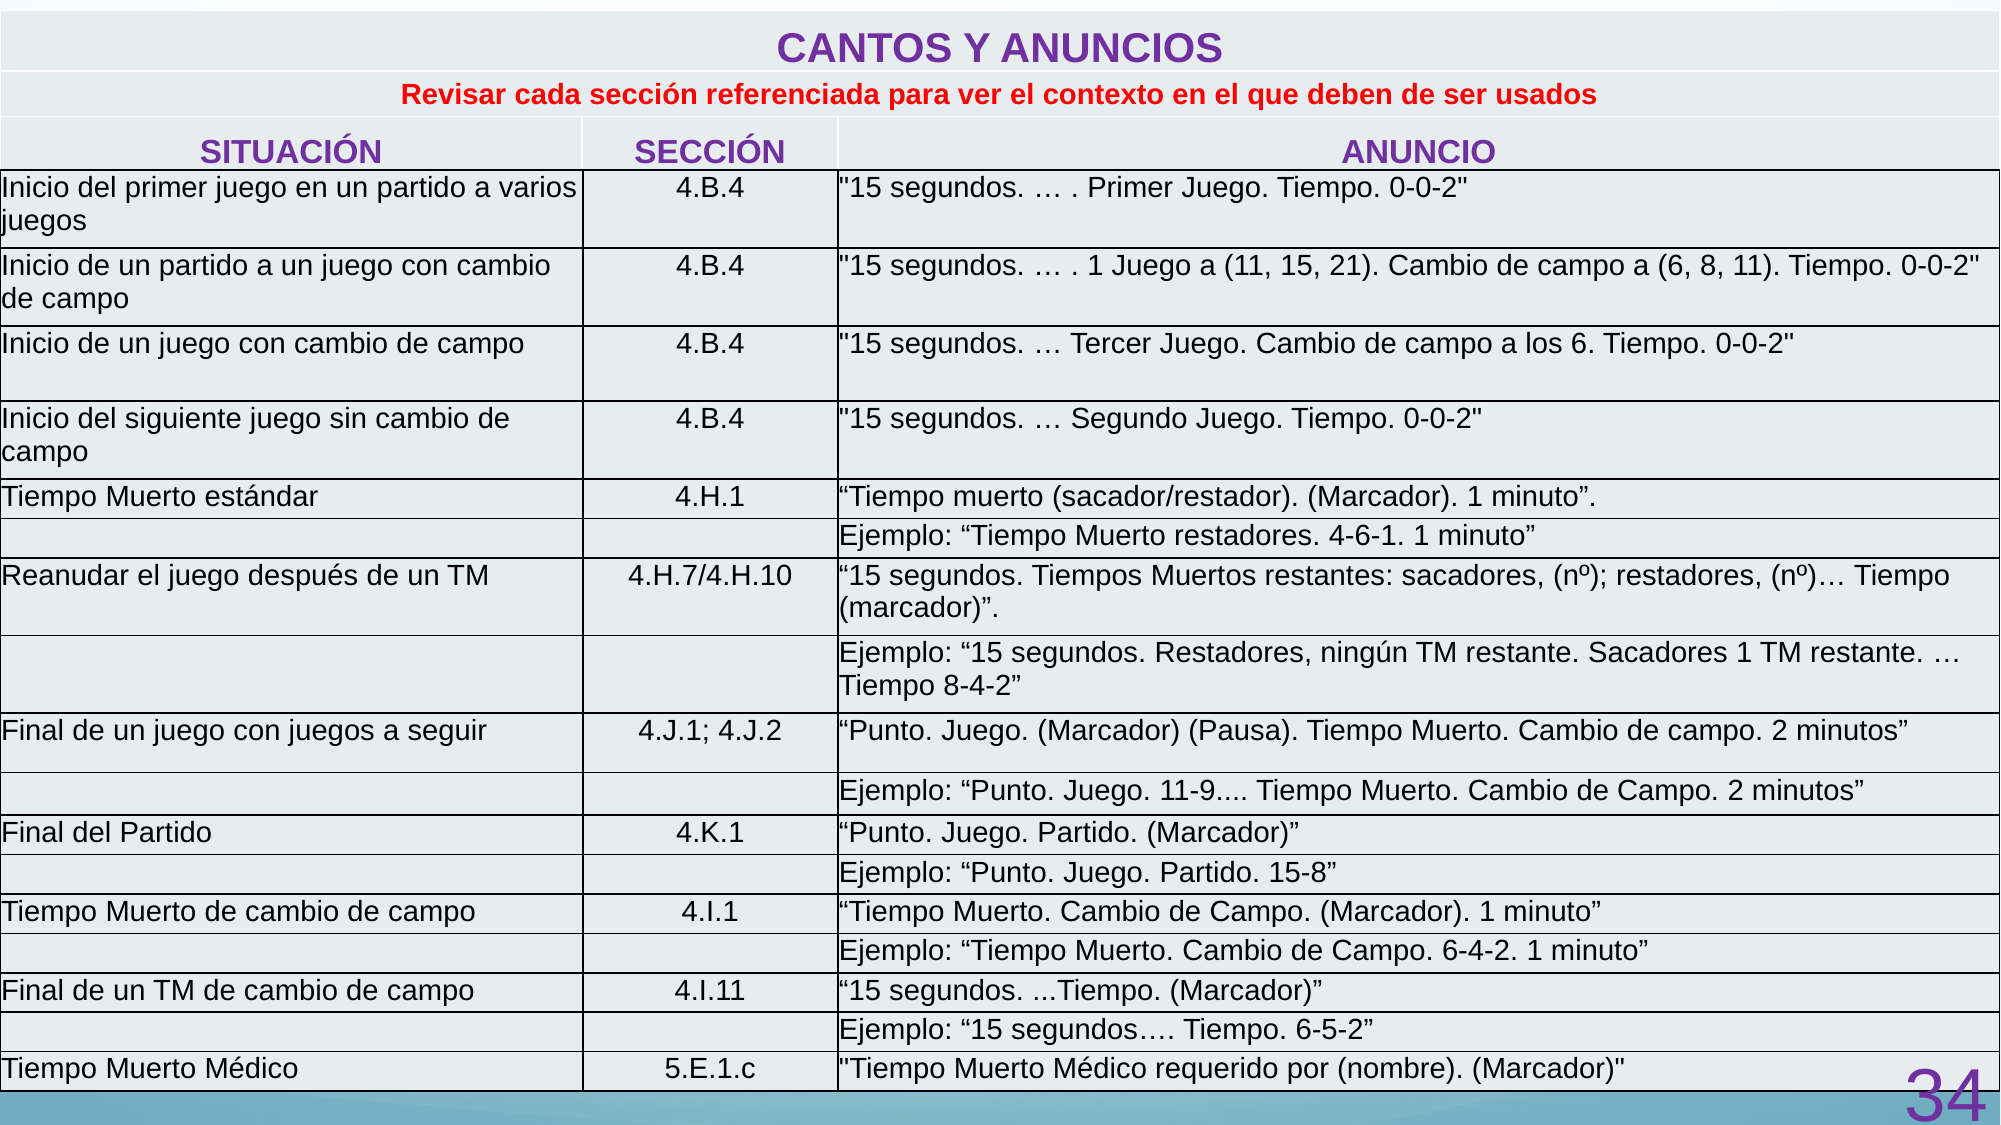

| CANTOS Y ANUNCIOS |  |  |
| --- | --- | --- |
| Revisar cada sección referenciada para ver el contexto en el que deben de ser usados |  |  |
| SITUACIÓN | SECCIÓN | ANUNCIO |
#
| Inicio del primer juego en un partido a varios juegos | 4.B.4 | "15 segundos. … . Primer Juego. Tiempo. 0-0-2" |
| --- | --- | --- |
| Inicio de un partido a un juego con cambio de campo | 4.B.4 | "15 segundos. … . 1 Juego a (11, 15, 21). Cambio de campo a (6, 8, 11). Tiempo. 0-0-2" |
| Inicio de un juego con cambio de campo | 4.B.4 | "15 segundos. … Tercer Juego. Cambio de campo a los 6. Tiempo. 0-0-2" |
| Inicio del siguiente juego sin cambio de campo | 4.B.4 | "15 segundos. … Segundo Juego. Tiempo. 0-0-2" |
| Tiempo Muerto estándar | 4.H.1 | “Tiempo muerto (sacador/restador). (Marcador). 1 minuto”. |
|  |  | Ejemplo: “Tiempo Muerto restadores. 4-6-1. 1 minuto” |
| Reanudar el juego después de un TM | 4.H.7/4.H.10 | “15 segundos. Tiempos Muertos restantes: sacadores, (nº); restadores, (nº)… Tiempo (marcador)”. |
|  |  | Ejemplo: “15 segundos. Restadores, ningún TM restante. Sacadores 1 TM restante. … Tiempo 8-4-2” |
| Final de un juego con juegos a seguir | 4.J.1; 4.J.2 | “Punto. Juego. (Marcador) (Pausa). Tiempo Muerto. Cambio de campo. 2 minutos” |
|  |  | Ejemplo: “Punto. Juego. 11-9.... Tiempo Muerto. Cambio de Campo. 2 minutos” |
| Final del Partido | 4.K.1 | “Punto. Juego. Partido. (Marcador)” |
|  |  | Ejemplo: “Punto. Juego. Partido. 15-8” |
| Tiempo Muerto de cambio de campo | 4.I.1 | “Tiempo Muerto. Cambio de Campo. (Marcador). 1 minuto” |
|  |  | Ejemplo: “Tiempo Muerto. Cambio de Campo. 6-4-2. 1 minuto” |
| Final de un TM de cambio de campo | 4.I.11 | “15 segundos. ...Tiempo. (Marcador)” |
|  |  | Ejemplo: “15 segundos…. Tiempo. 6-5-2” |
| Tiempo Muerto Médico | 5.E.1.c | "Tiempo Muerto Médico requerido por (nombre). (Marcador)" |
34